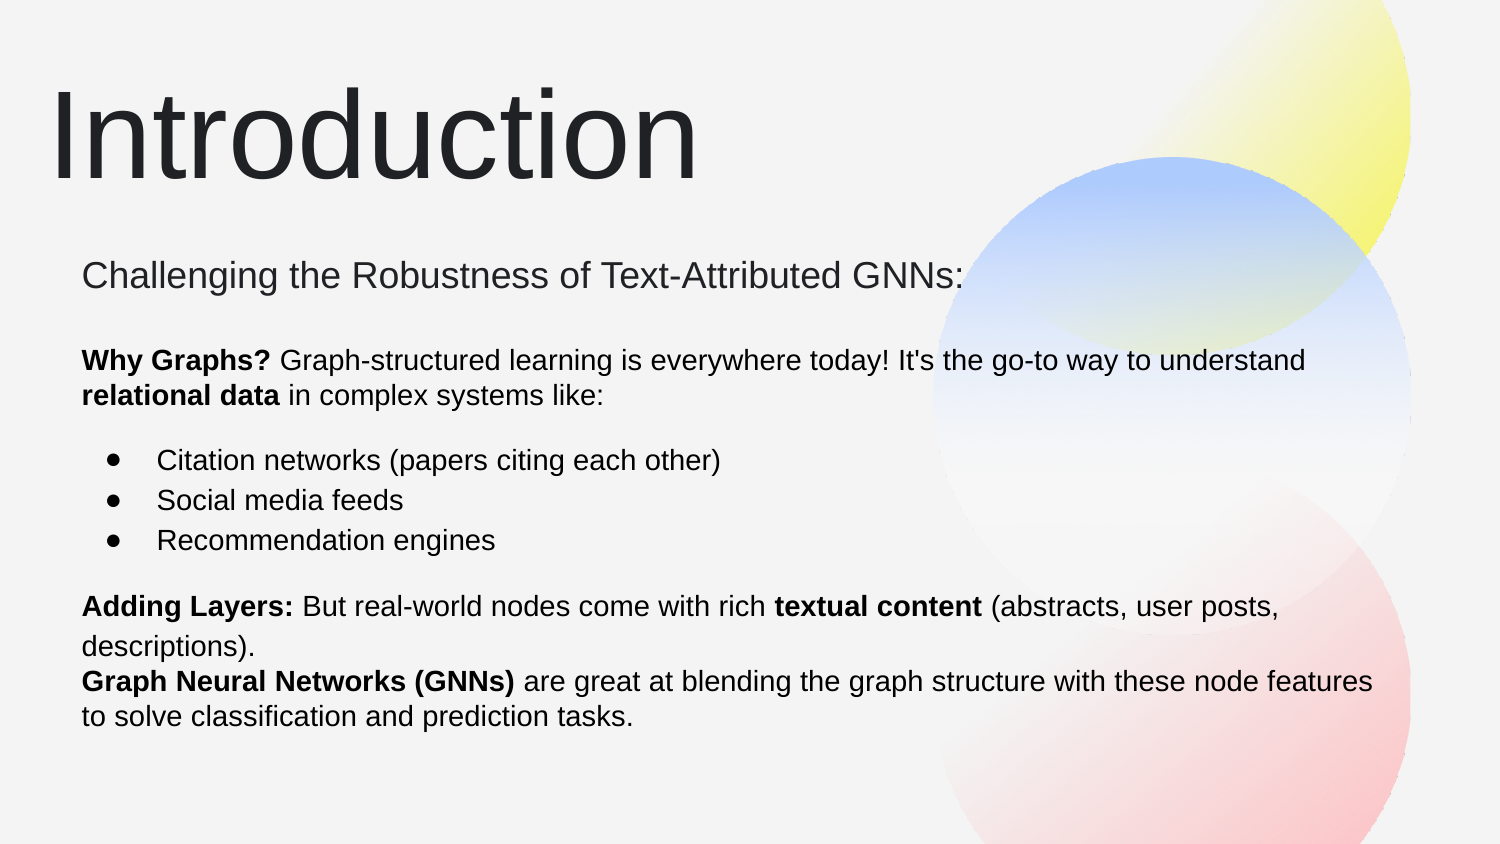

# Introduction
Challenging the Robustness of Text-Attributed GNNs:

Why Graphs? Graph-structured learning is everywhere today! It's the go-to way to understand relational data in complex systems like:
Citation networks (papers citing each other)
Social media feeds
Recommendation engines
Adding Layers: But real-world nodes come with rich textual content (abstracts, user posts, descriptions).
Graph Neural Networks (GNNs) are great at blending the graph structure with these node features to solve classification and prediction tasks.